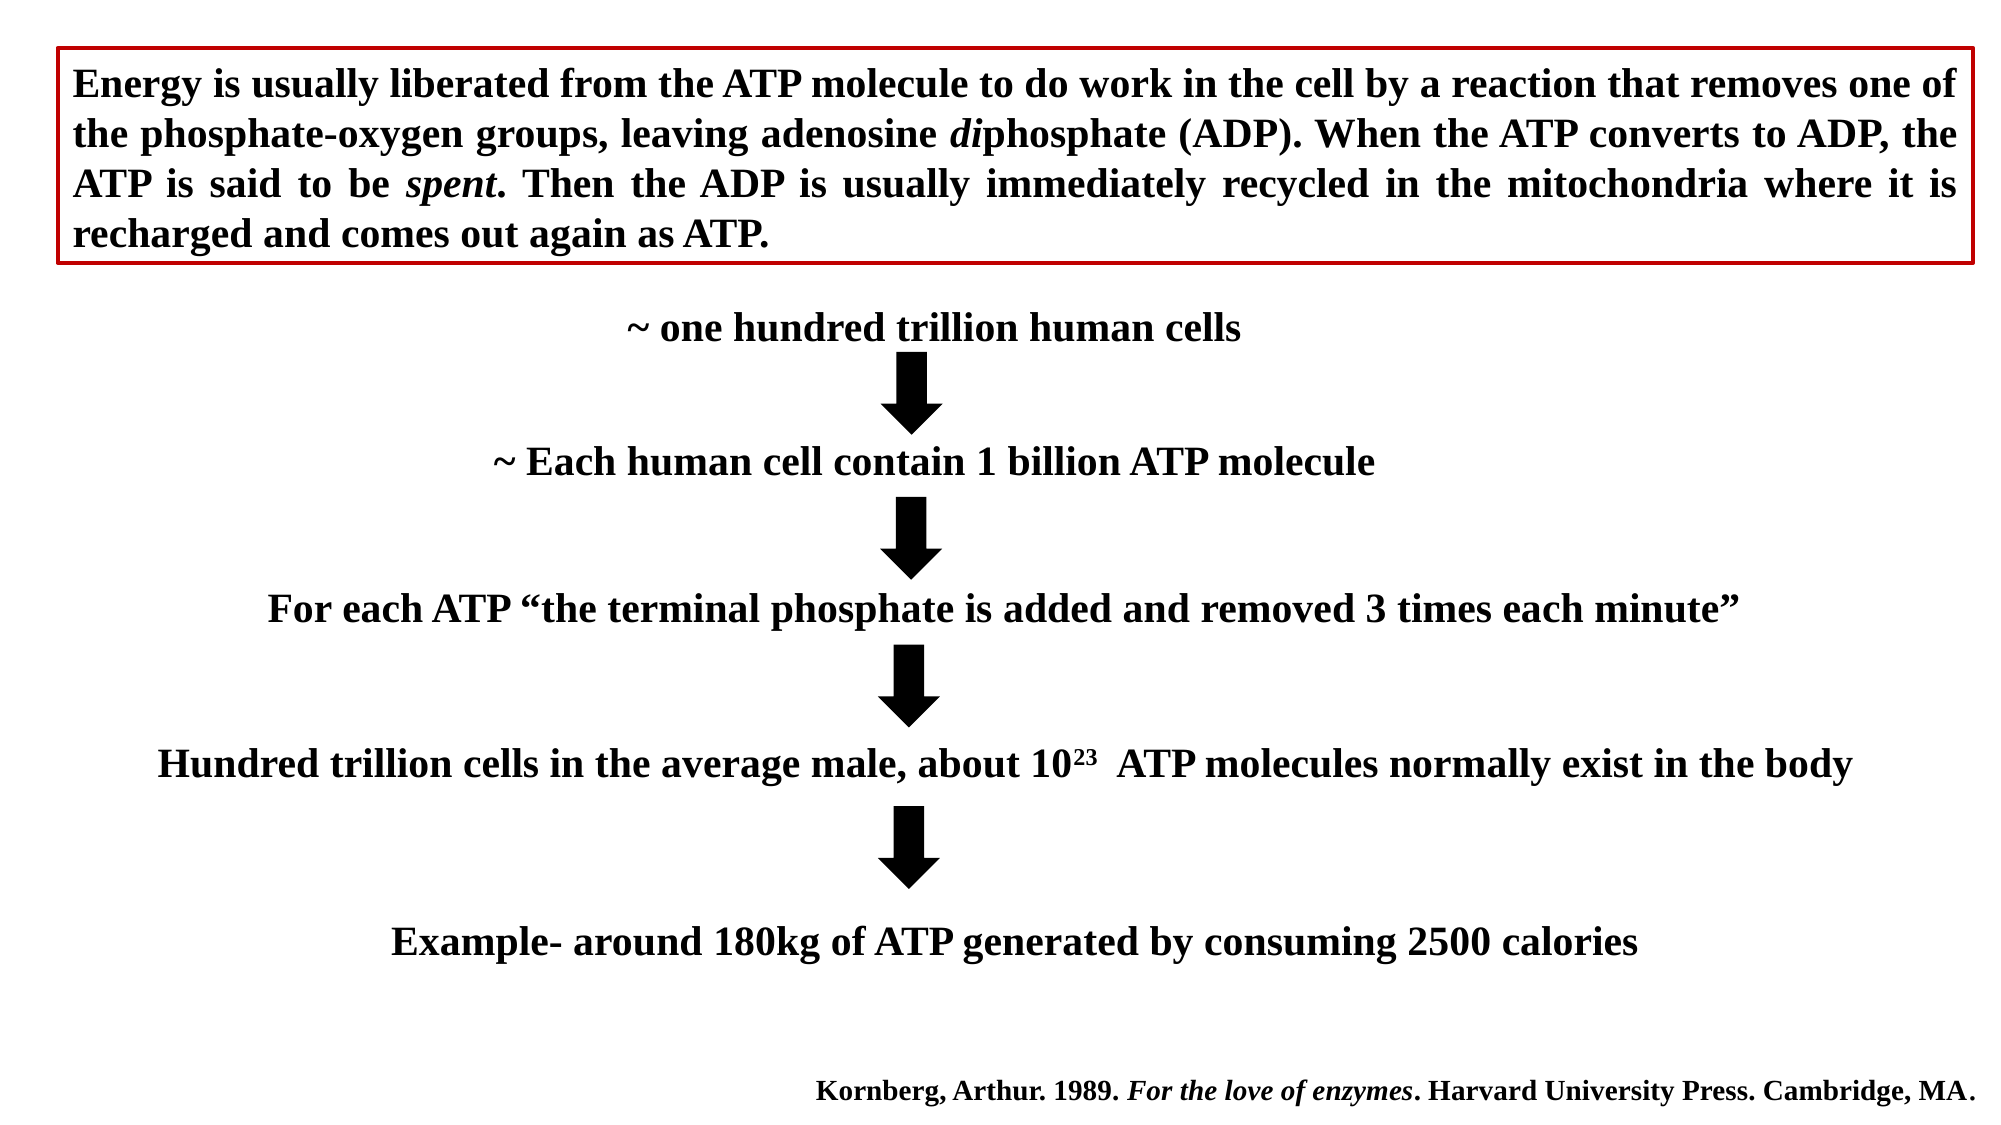

Energy is usually liberated from the ATP molecule to do work in the cell by a reaction that removes one of the phosphate-oxygen groups, leaving adenosine diphosphate (ADP). When the ATP converts to ADP, the ATP is said to be spent. Then the ADP is usually immediately recycled in the mitochondria where it is recharged and comes out again as ATP.
~ one hundred trillion human cells

~ Each human cell contain 1 billion ATP molecule

For each ATP “the terminal phosphate is added and removed 3 times each minute”

Hundred trillion cells in the average male, about 1023  ATP molecules normally exist in the body

Example- around 180kg of ATP generated by consuming 2500 calories
Kornberg, Arthur. 1989. For the love of enzymes. Harvard University Press. Cambridge, MA.